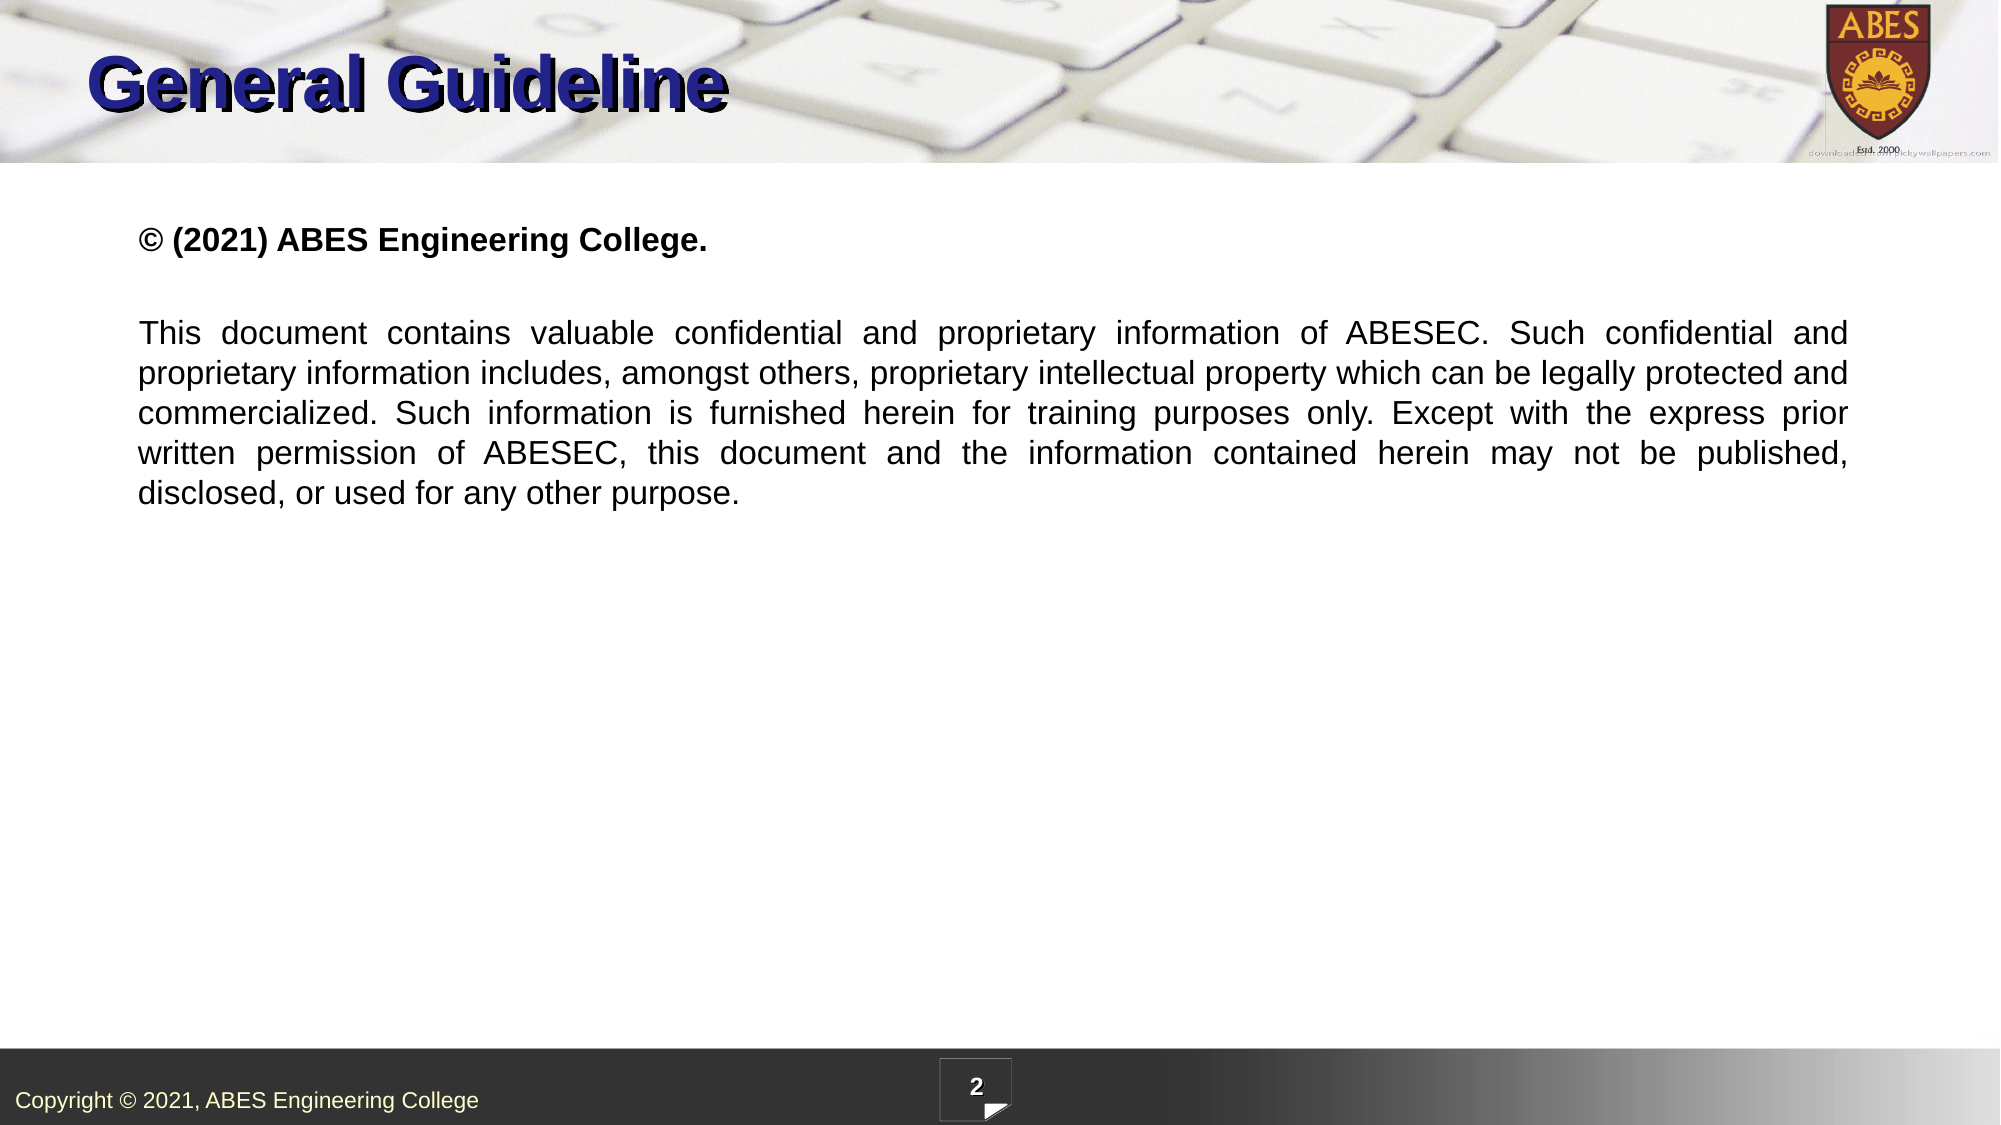

# General Guideline
© (2021) ABES Engineering College.

This document contains valuable confidential and proprietary information of ABESEC. Such confidential and proprietary information includes, amongst others, proprietary intellectual property which can be legally protected and commercialized. Such information is furnished herein for training purposes only. Except with the express prior written permission of ABESEC, this document and the information contained herein may not be published, disclosed, or used for any other purpose.
2